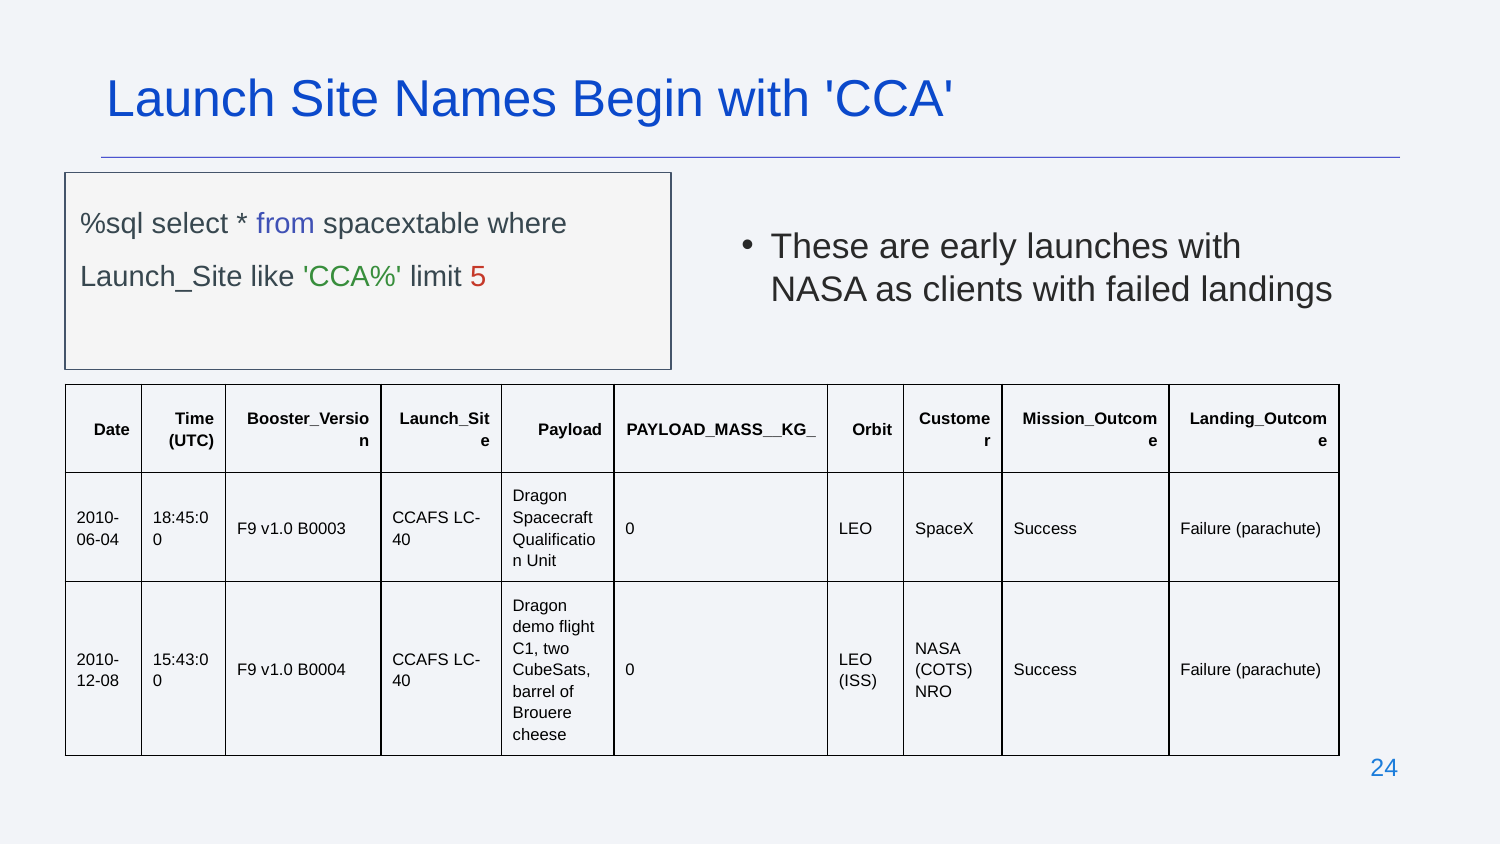

Launch Site Names Begin with 'CCA'
%sql select * from spacextable where Launch_Site like 'CCA%' limit 5

# These are early launches with NASA as clients with failed landings
| Date | Time (UTC) | Booster\_Version | Launch\_Site | Payload | PAYLOAD\_MASS\_\_KG\_ | Orbit | Customer | Mission\_Outcome | Landing\_Outcome |
| --- | --- | --- | --- | --- | --- | --- | --- | --- | --- |
| 2010-06-04 | 18:45:00 | F9 v1.0 B0003 | CCAFS LC-40 | Dragon Spacecraft Qualification Unit | 0 | LEO | SpaceX | Success | Failure (parachute) |
| 2010-12-08 | 15:43:00 | F9 v1.0 B0004 | CCAFS LC-40 | Dragon demo flight C1, two CubeSats, barrel of Brouere cheese | 0 | LEO (ISS) | NASA (COTS) NRO | Success | Failure (parachute) |
24